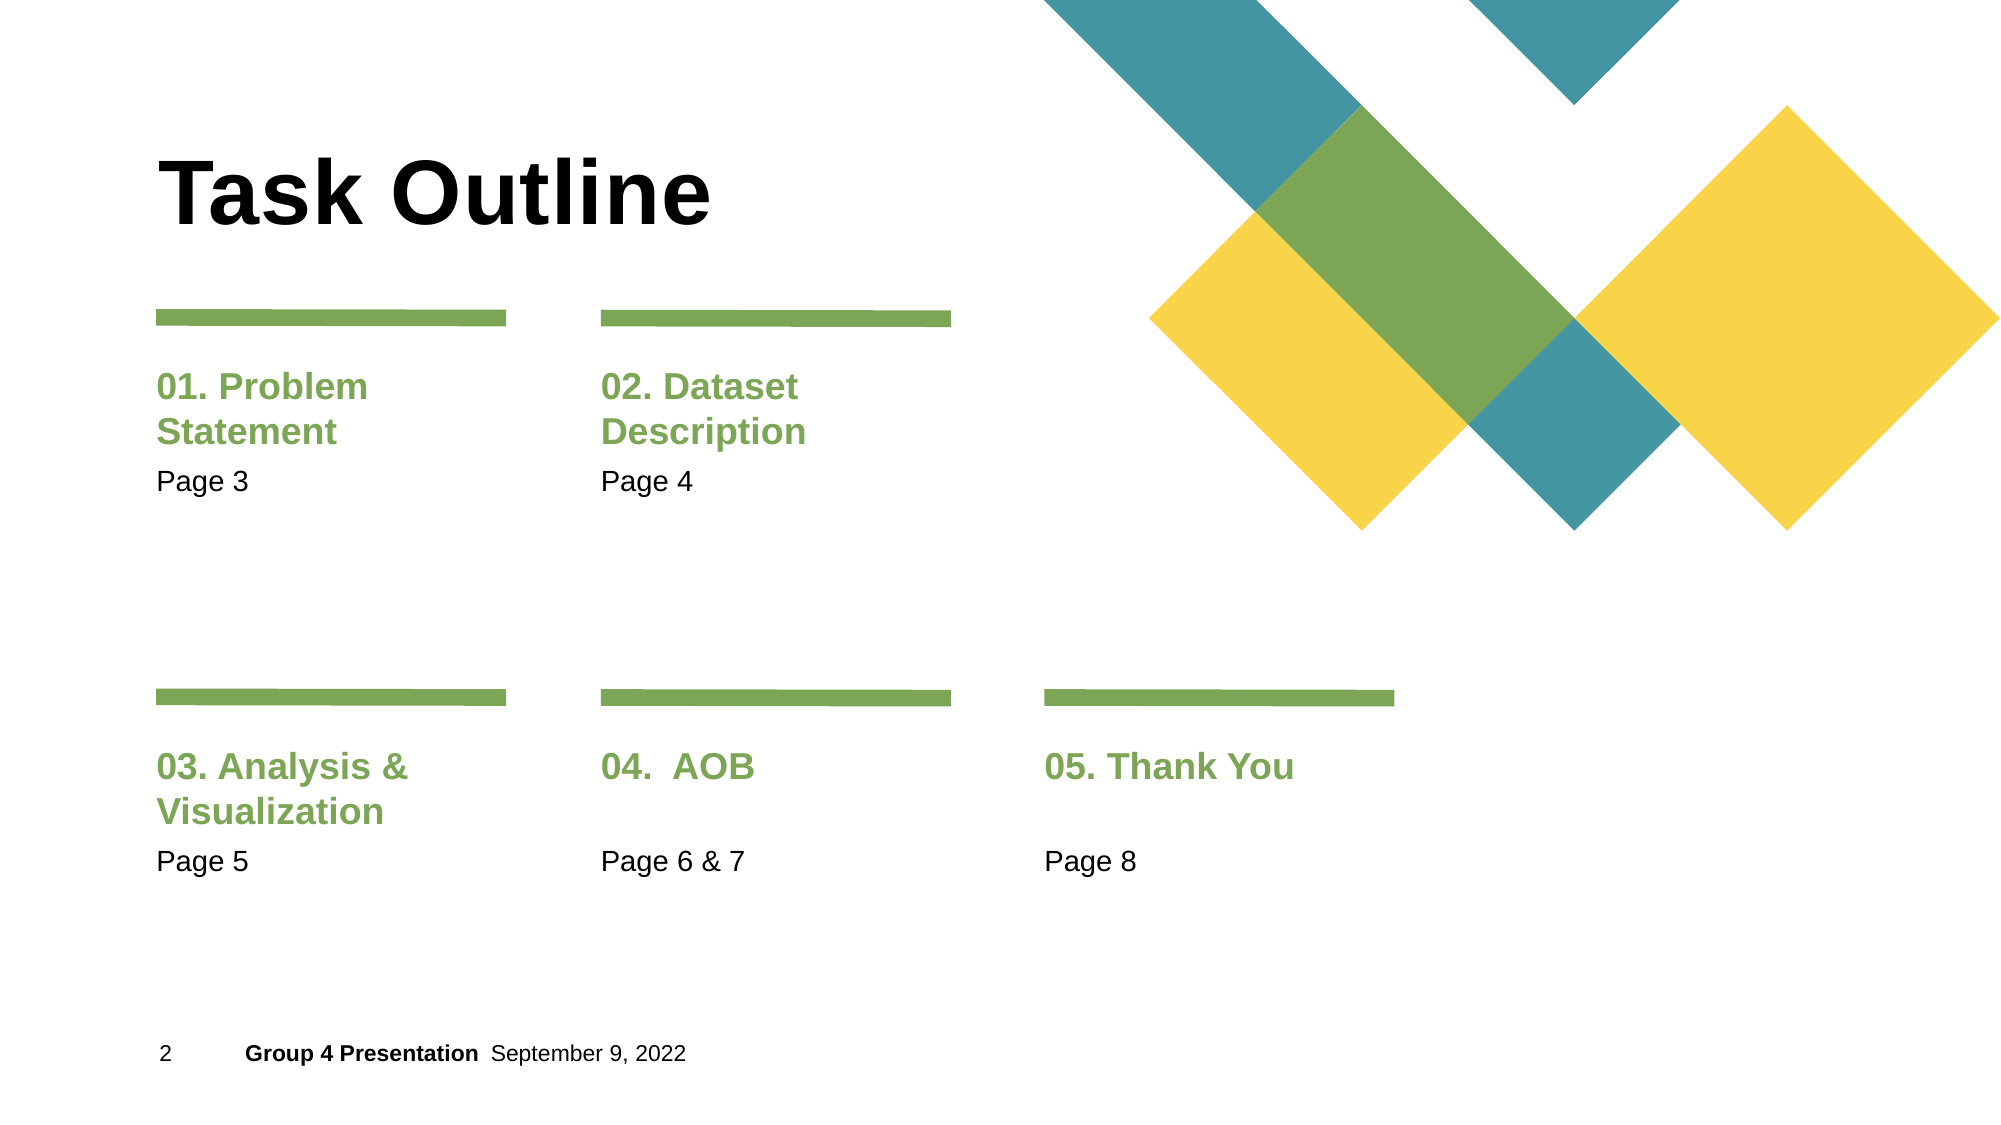

# Task Outline
02. Dataset Description
01. Problem Statement
Page 4
Page 3
03. Analysis & Visualization
04.  AOB
05. Thank You
Page 8
Page 5
Page 6 & 7
2
Group 4 Presentation
September 9, 2022